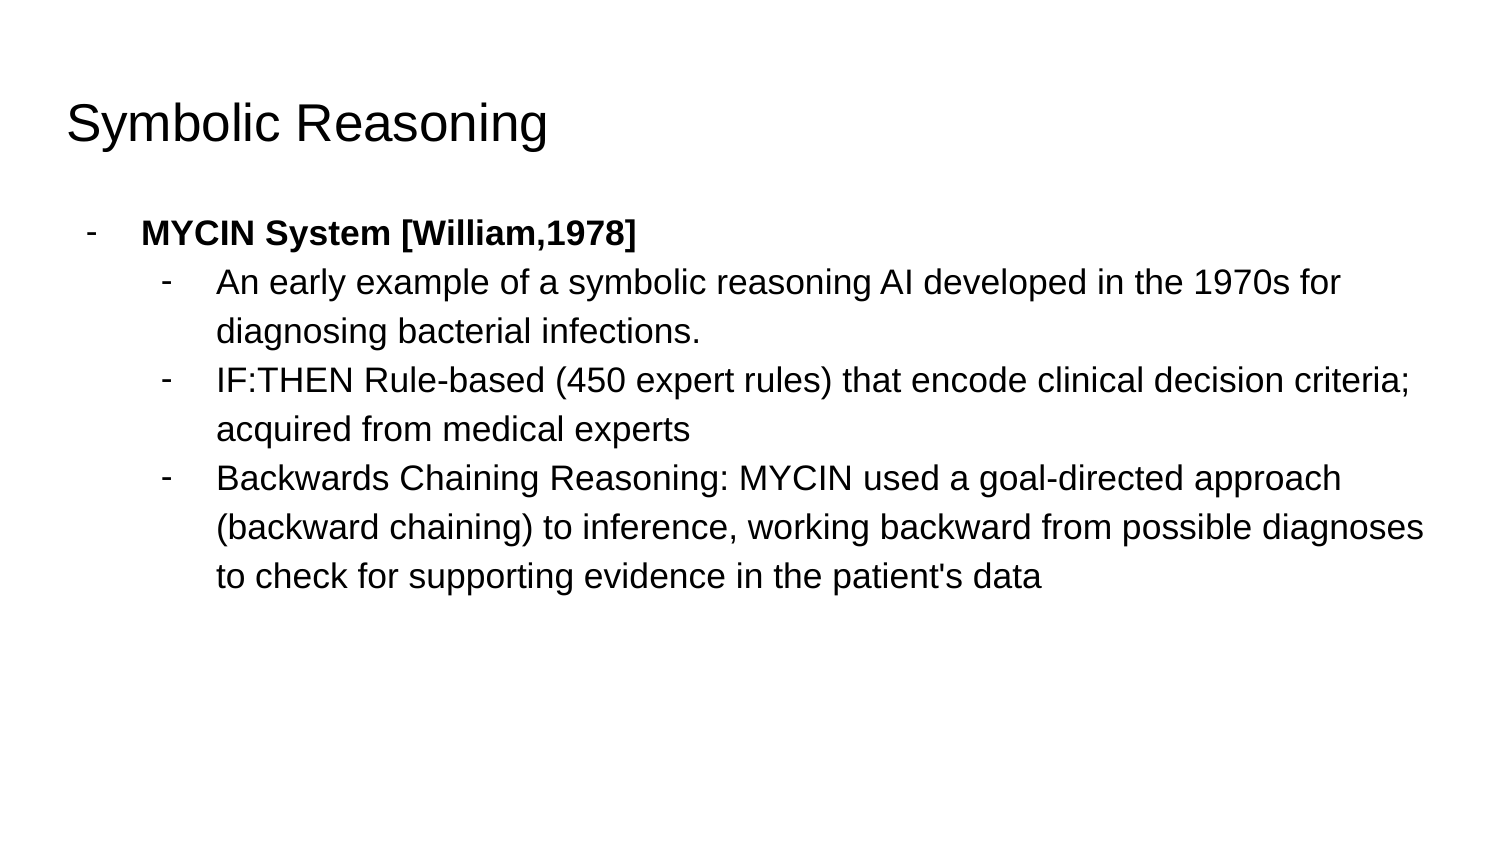

# Symbolic Reasoning
MYCIN System [William,1978]
An early example of a symbolic reasoning AI developed in the 1970s for diagnosing bacterial infections.
IF:THEN Rule-based (450 expert rules) that encode clinical decision criteria; acquired from medical experts
Backwards Chaining Reasoning: MYCIN used a goal-directed approach (backward chaining) to inference, working backward from possible diagnoses to check for supporting evidence in the patient's data